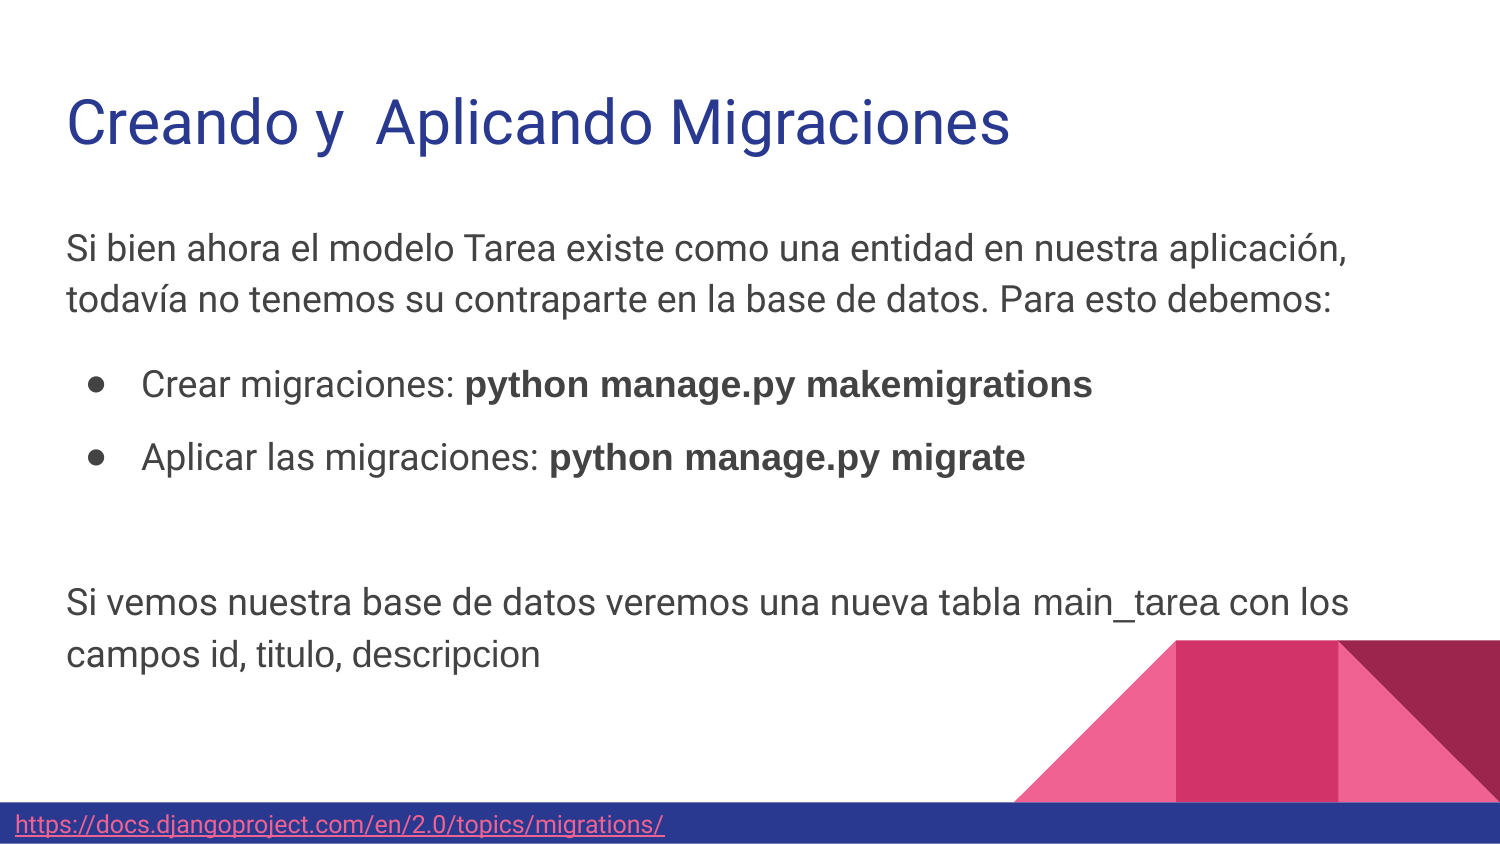

# Creando y  Aplicando Migraciones
Si bien ahora el modelo Tarea existe como una entidad en nuestra aplicación, todavía no tenemos su contraparte en la base de datos. Para esto debemos:
Crear migraciones: python manage.py makemigrations
Aplicar las migraciones: python manage.py migrate

Si vemos nuestra base de datos veremos una nueva tabla main_tarea con los campos id, titulo, descripcion
https://docs.djangoproject.com/en/2.0/topics/migrations/